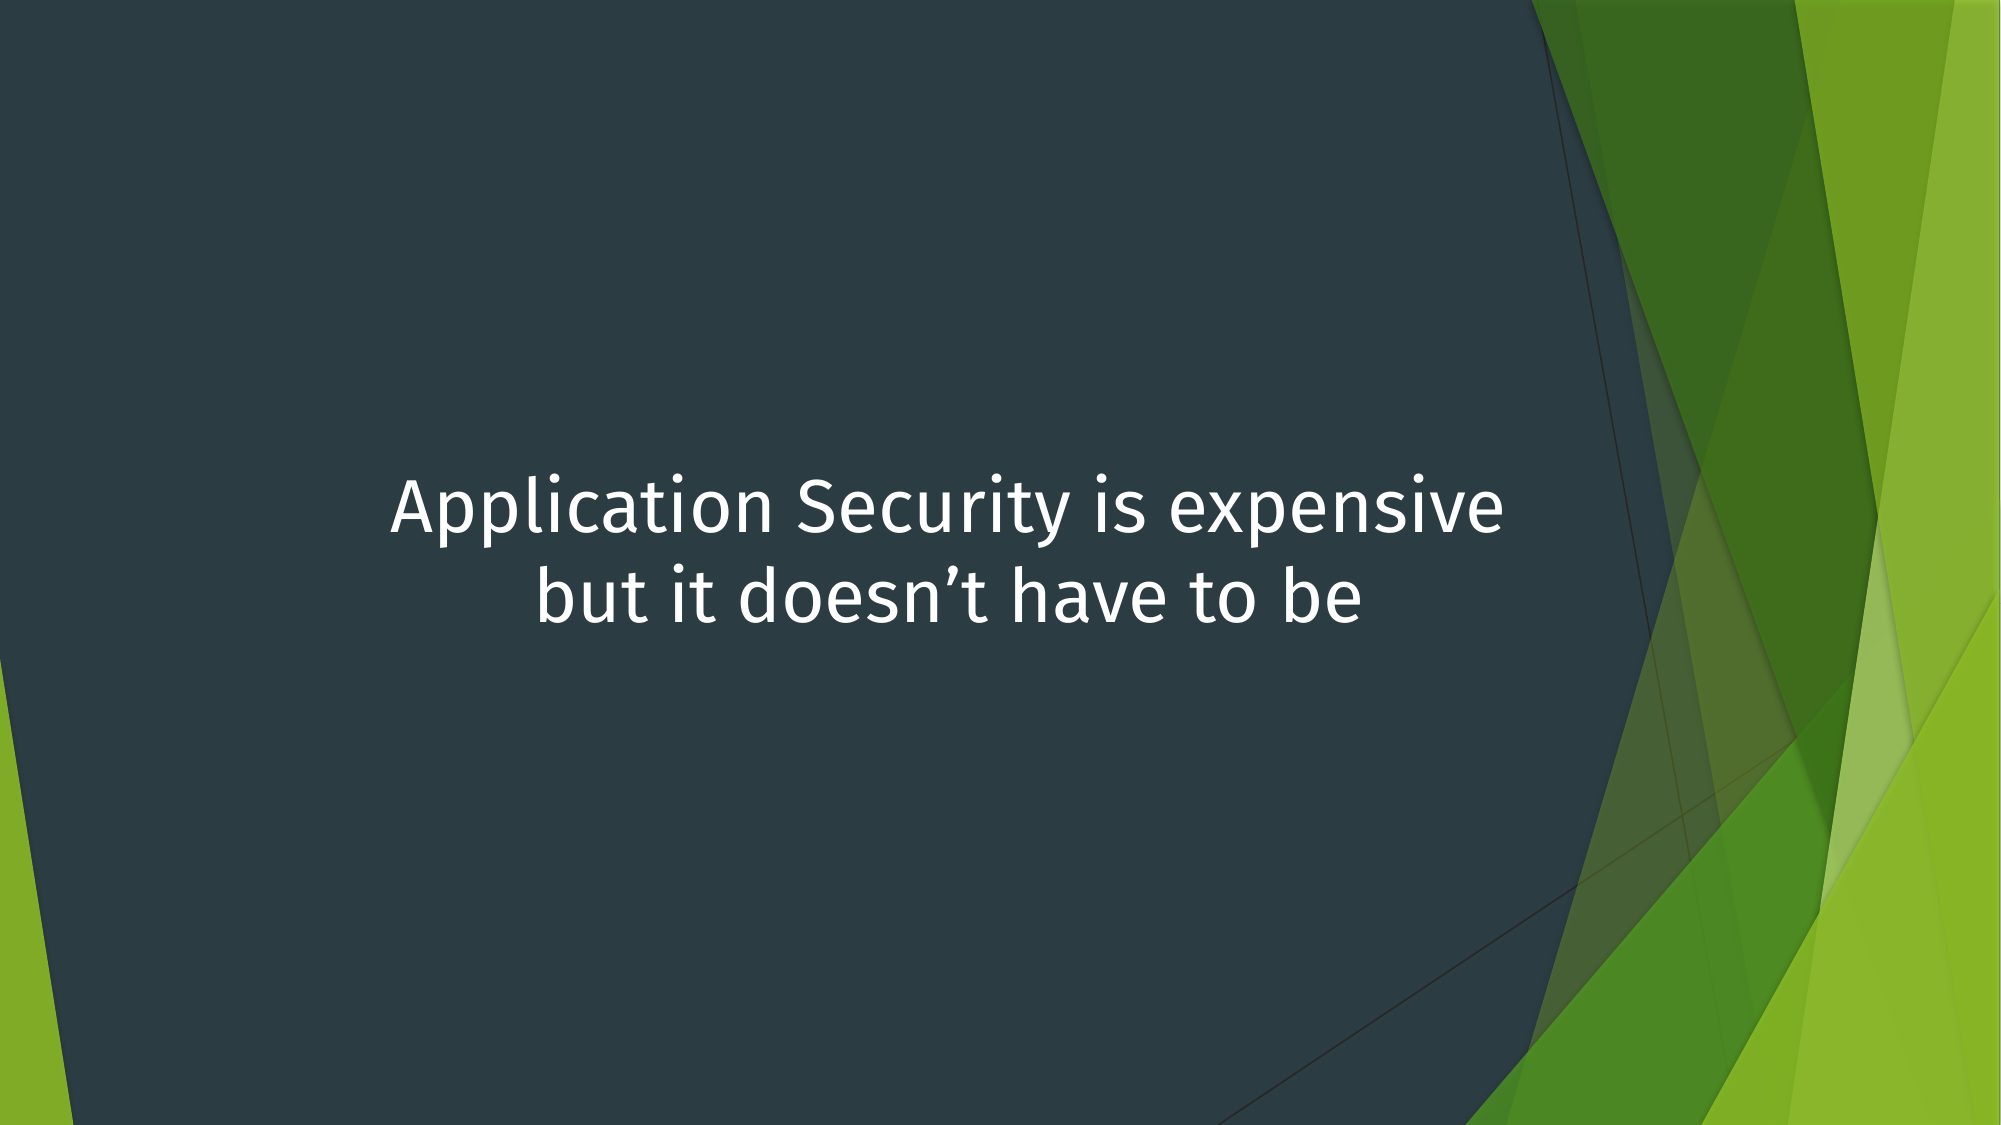

Application Security is expensive but it doesn’t have to be